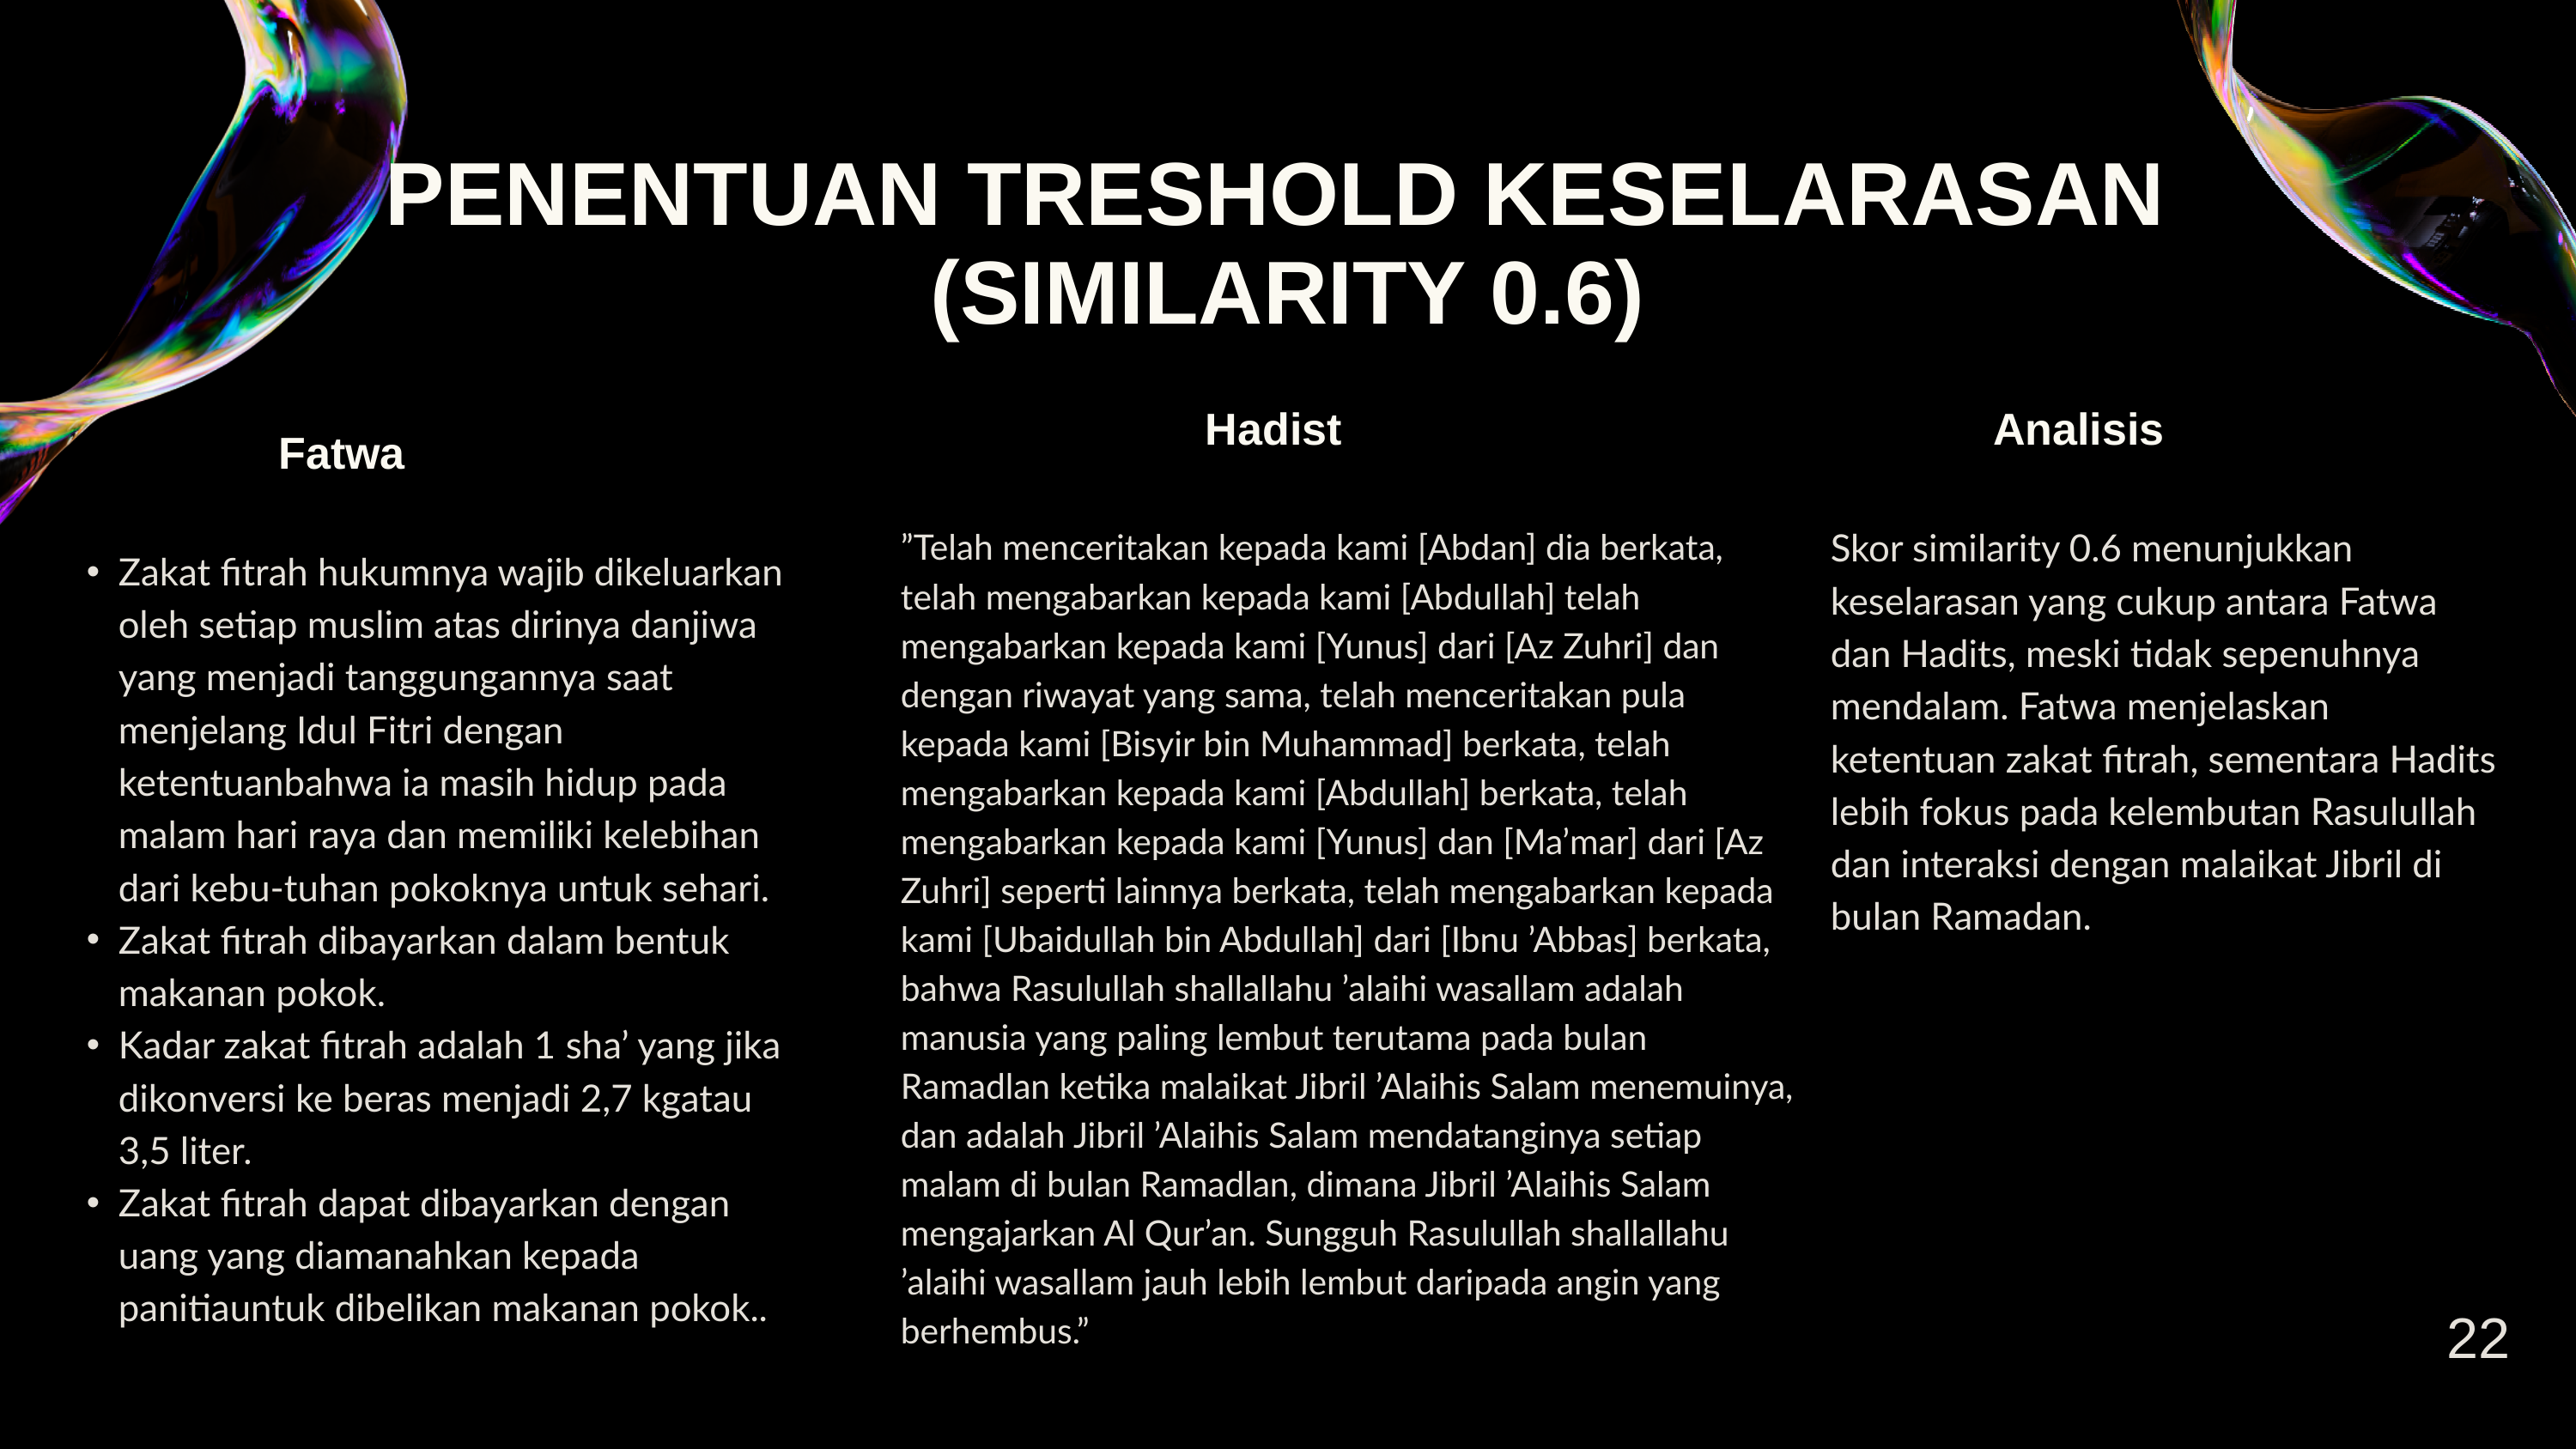

PENENTUAN TRESHOLD KESELARASAN
(SIMILARITY 0.6)
Hadist
Analisis
Fatwa
Skor similarity 0.6 menunjukkan keselarasan yang cukup antara Fatwa dan Hadits, meski tidak sepenuhnya mendalam. Fatwa menjelaskan ketentuan zakat fitrah, sementara Hadits lebih fokus pada kelembutan Rasulullah dan interaksi dengan malaikat Jibril di bulan Ramadan.
”Telah menceritakan kepada kami [Abdan] dia berkata, telah mengabarkan kepada kami [Abdullah] telah mengabarkan kepada kami [Yunus] dari [Az Zuhri] dan dengan riwayat yang sama, telah menceritakan pula kepada kami [Bisyir bin Muhammad] berkata, telah mengabarkan kepada kami [Abdullah] berkata, telah mengabarkan kepada kami [Yunus] dan [Ma’mar] dari [Az Zuhri] seperti lainnya berkata, telah mengabarkan kepada kami [Ubaidullah bin Abdullah] dari [Ibnu ’Abbas] berkata, bahwa Rasulullah shallallahu ’alaihi wasallam adalah manusia yang paling lembut terutama pada bulan Ramadlan ketika malaikat Jibril ’Alaihis Salam menemuinya, dan adalah Jibril ’Alaihis Salam mendatanginya setiap malam di bulan Ramadlan, dimana Jibril ’Alaihis Salam mengajarkan Al Qur’an. Sungguh Rasulullah shallallahu ’alaihi wasallam jauh lebih lembut daripada angin yang berhembus.”
Zakat fitrah hukumnya wajib dikeluarkan oleh setiap muslim atas dirinya danjiwa yang menjadi tanggungannya saat menjelang Idul Fitri dengan ketentuanbahwa ia masih hidup pada malam hari raya dan memiliki kelebihan dari kebu-tuhan pokoknya untuk sehari.
Zakat fitrah dibayarkan dalam bentuk makanan pokok.
Kadar zakat fitrah adalah 1 sha’ yang jika dikonversi ke beras menjadi 2,7 kgatau 3,5 liter.
Zakat fitrah dapat dibayarkan dengan uang yang diamanahkan kepada panitiauntuk dibelikan makanan pokok..
22